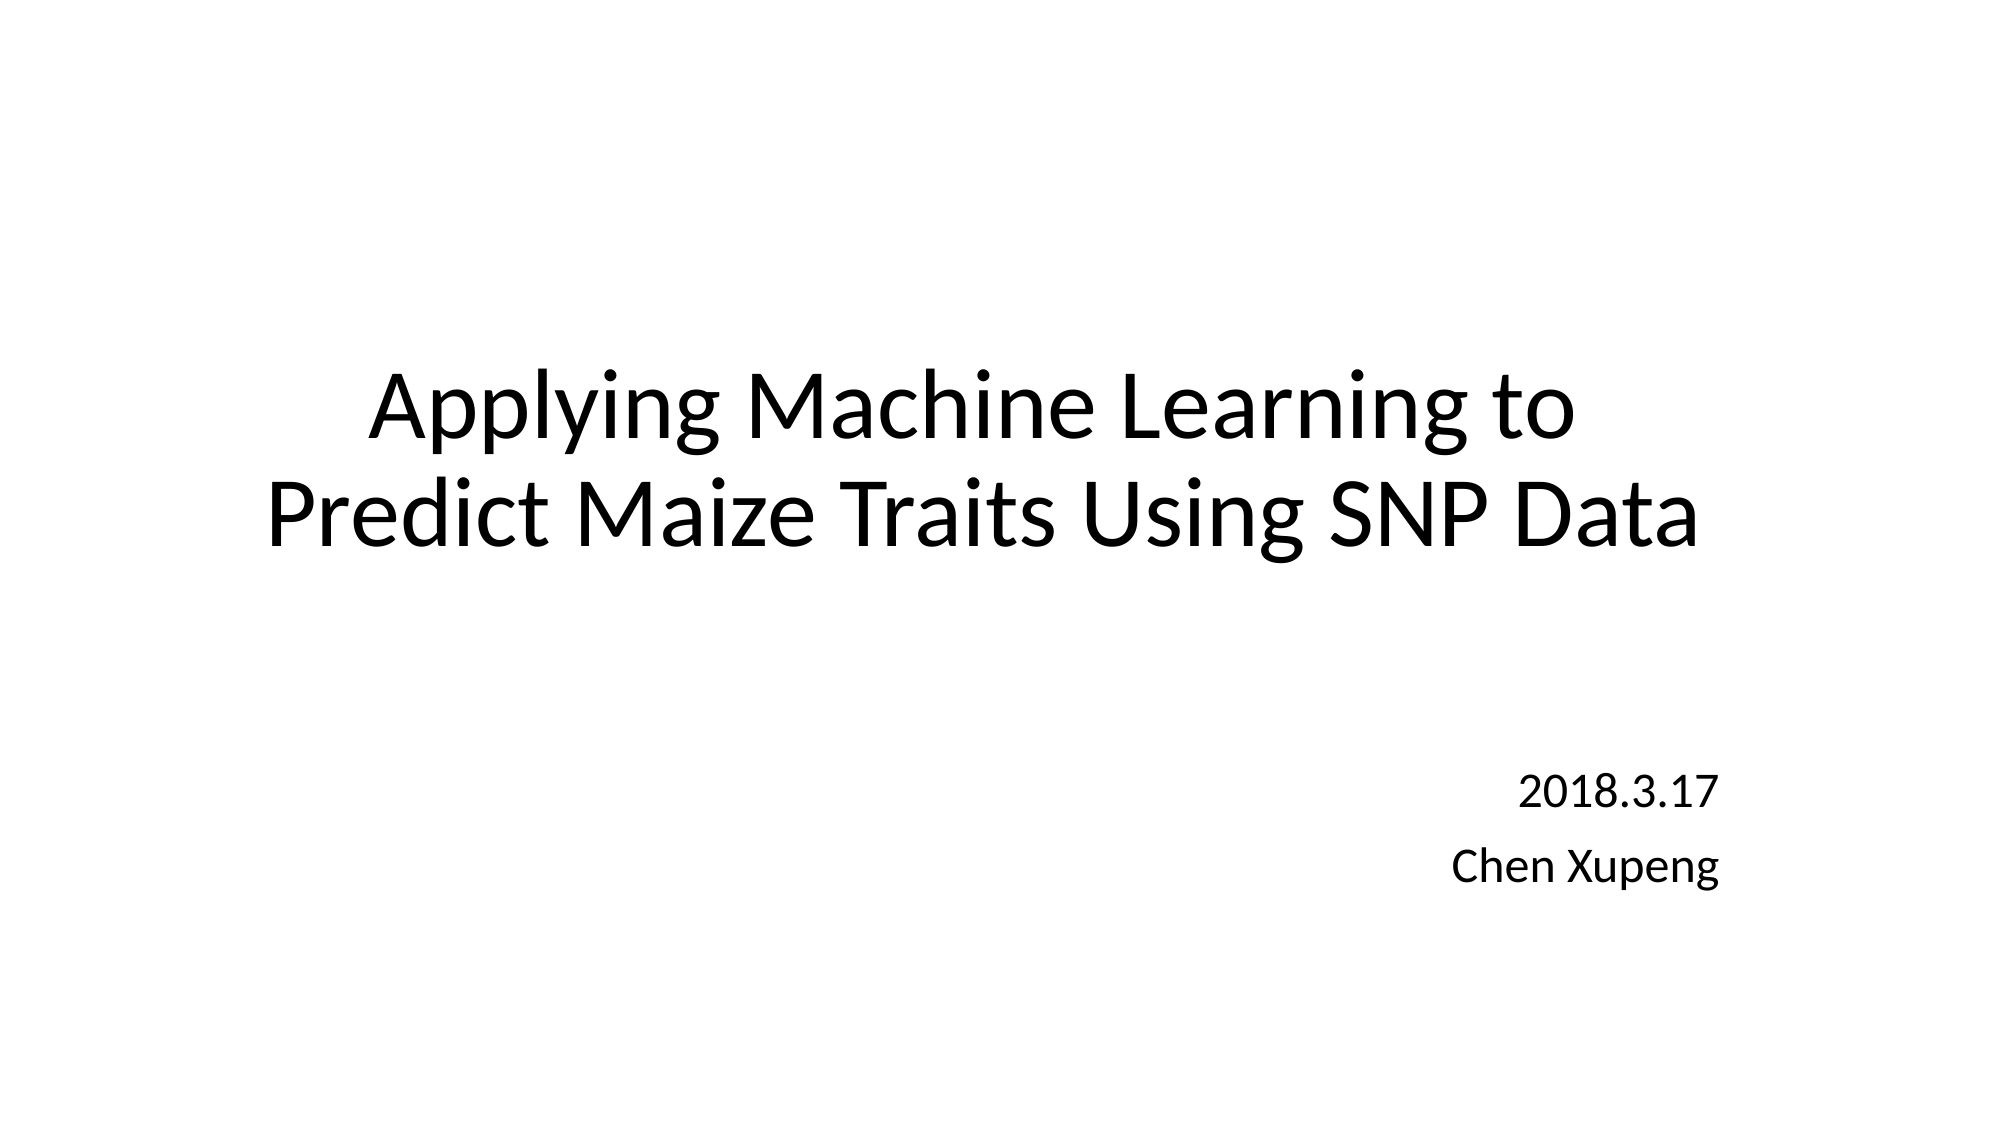

# Applying Machine Learning to Predict Maize Traits Using SNP Data
2018.3.17
Chen Xupeng